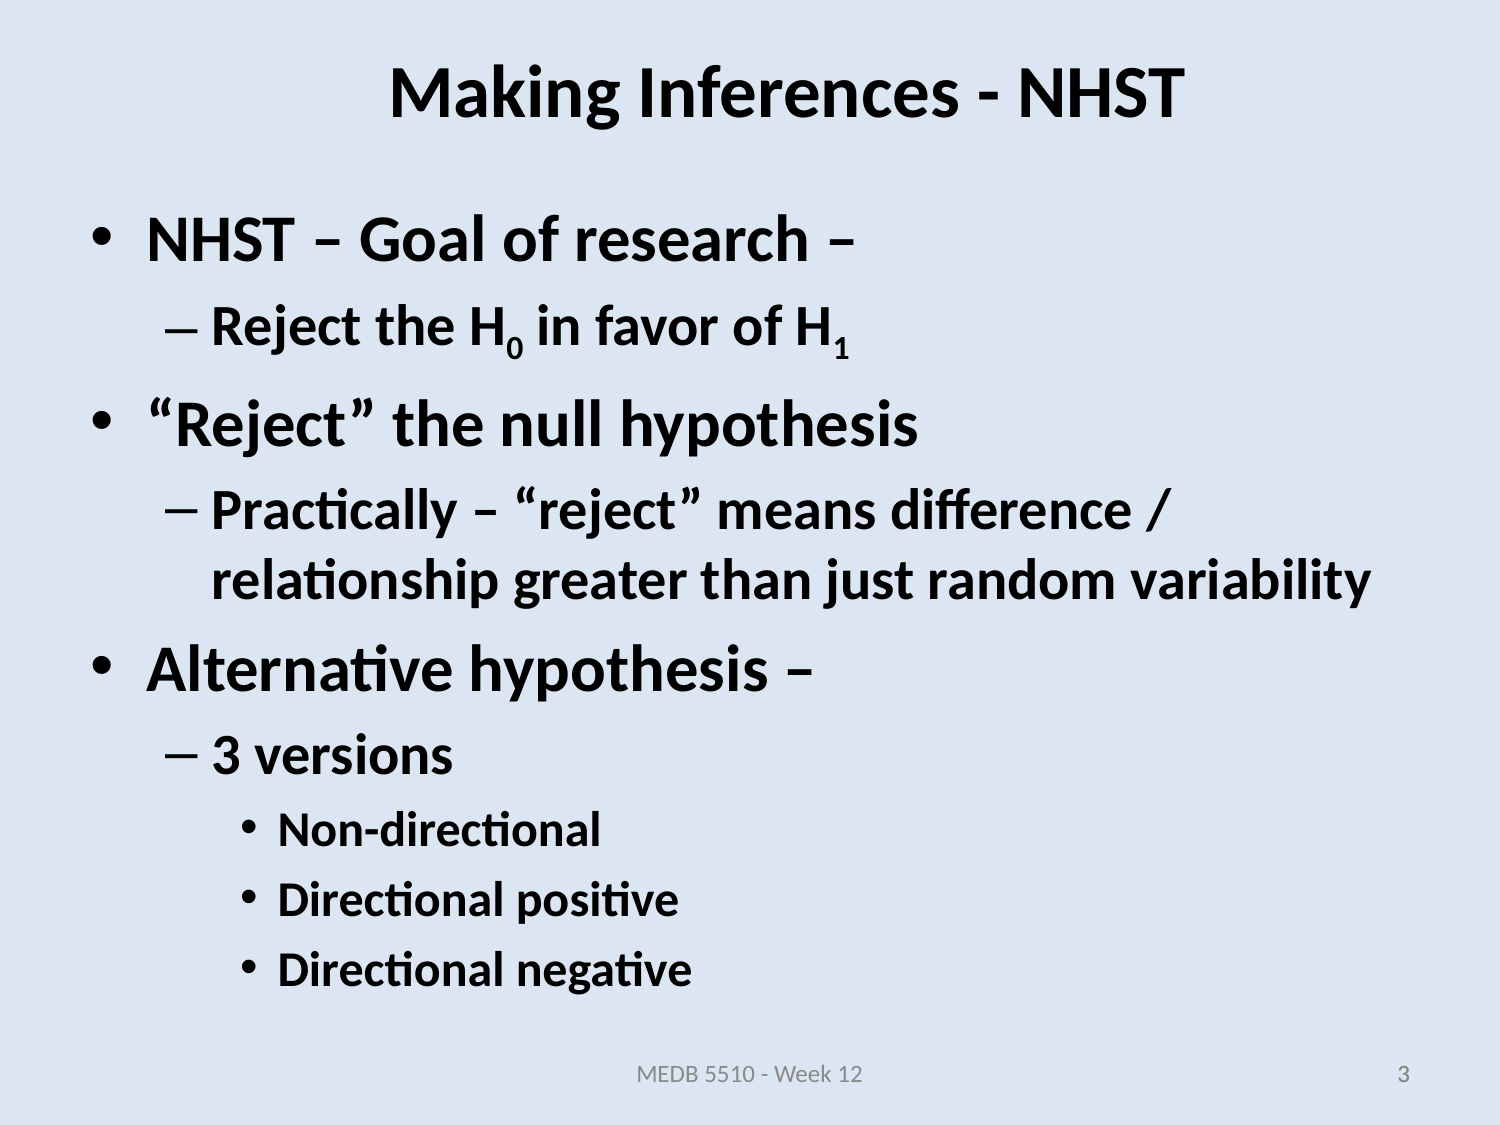

Making Inferences - NHST
NHST – Goal of research –
Reject the H0 in favor of H1
“Reject” the null hypothesis
Practically – “reject” means difference / relationship greater than just random variability
Alternative hypothesis –
3 versions
Non-directional
Directional positive
Directional negative
MEDB 5510 - Week 12
3
3